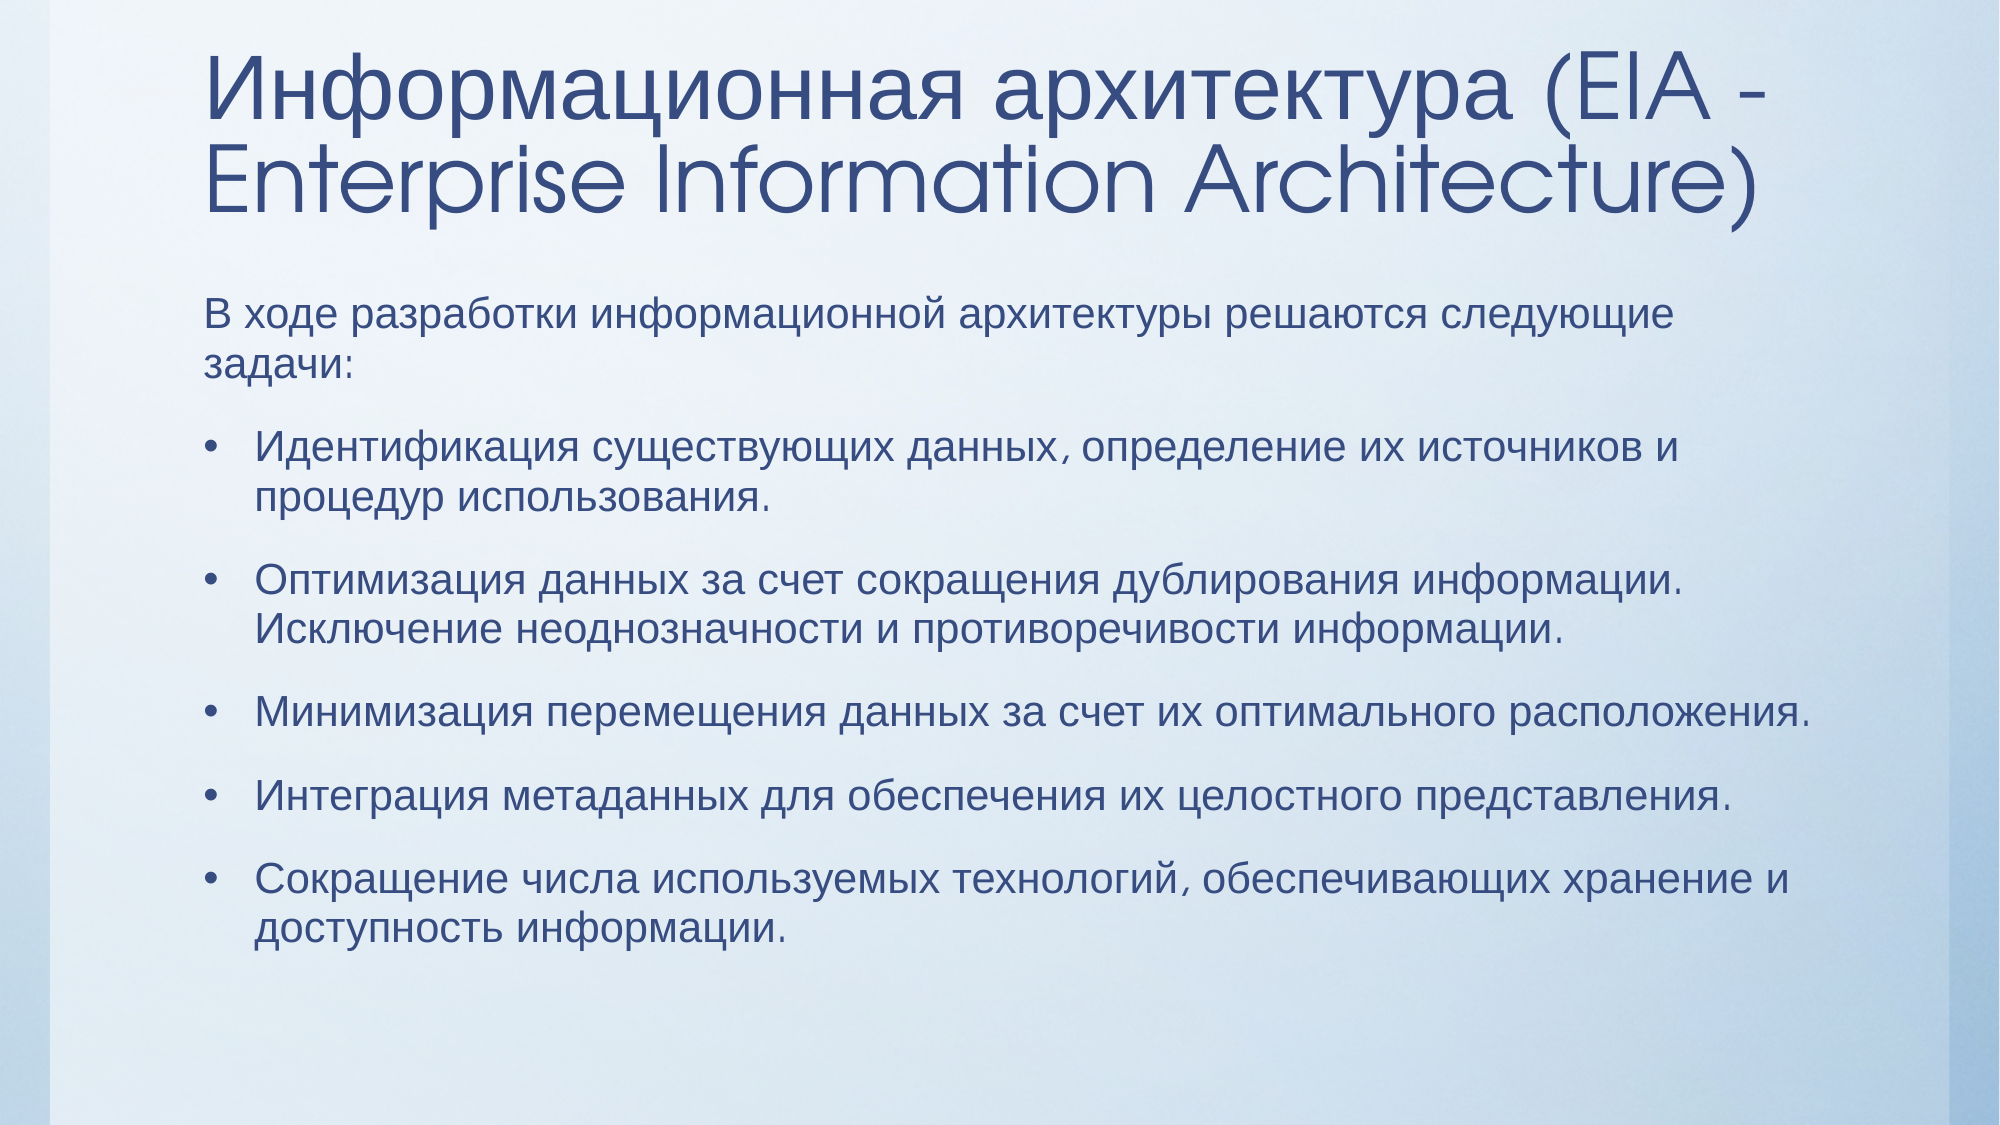

# Информационная архитектура (EIA - Enterprise Information Architecture)
В ходе разработки информационной архитектуры решаются следующие задачи:
Идентификация существующих данных, определение их источников и процедур использования.
Оптимизация данных за счет сокращения дублирования информации. Исключение неоднозначности и противоречивости информации.
Минимизация перемещения данных за счет их оптимального расположения.
Интеграция метаданных для обеспечения их целостного представления.
Сокращение числа используемых технологий, обеспечивающих хранение и доступность информации.